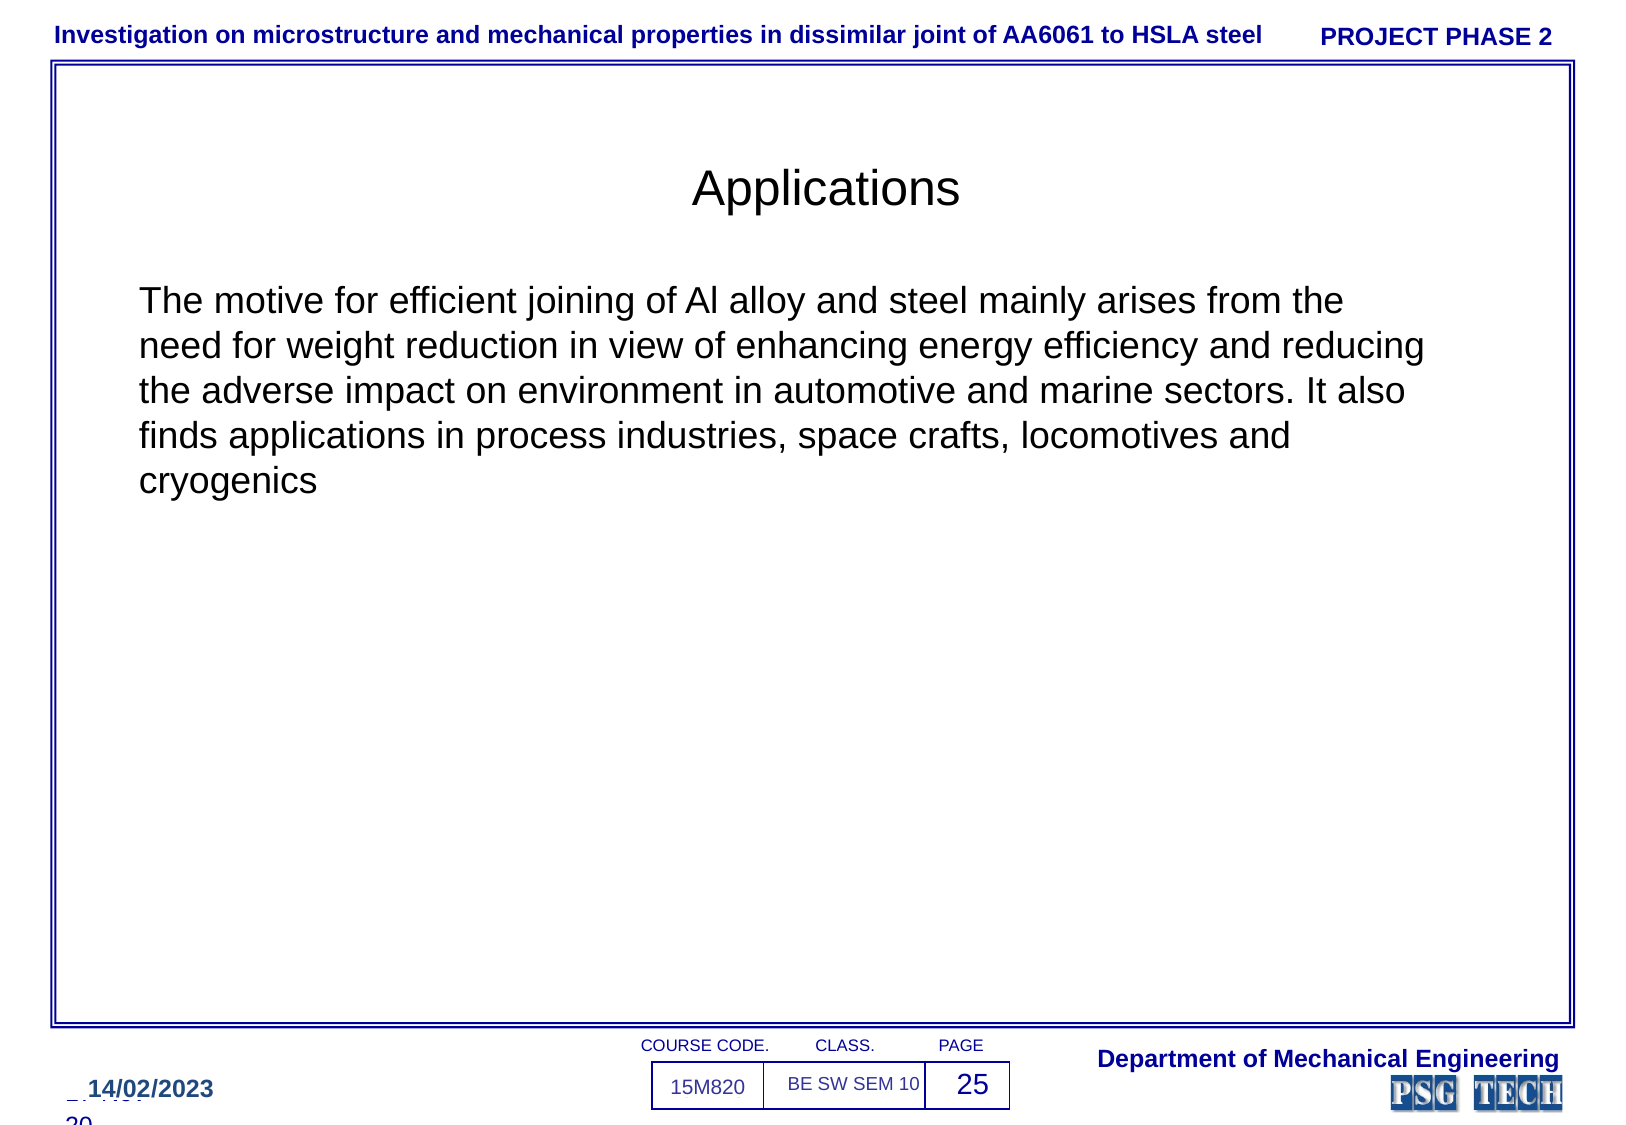

PROJECT PHASE 2

Investigation on microstructure and mechanical properties in dissimilar joint of AA6061 to HSLA steel
Applications

The motive for efficient joining of Al alloy and steel mainly arises from the
need for weight reduction in view of enhancing energy efficiency and reducing
the adverse impact on environment in automotive and marine sectors. It also
finds applications in process industries, space crafts, locomotives and
cryogenics
CLASS.
COURSE CODE.
PAGE
Department of Mechanical Engineering
| 15M820 | BE SW SEM 10 | 25 |
| --- | --- | --- |
14/02/2023

BE:

17-Nov-20
15M216